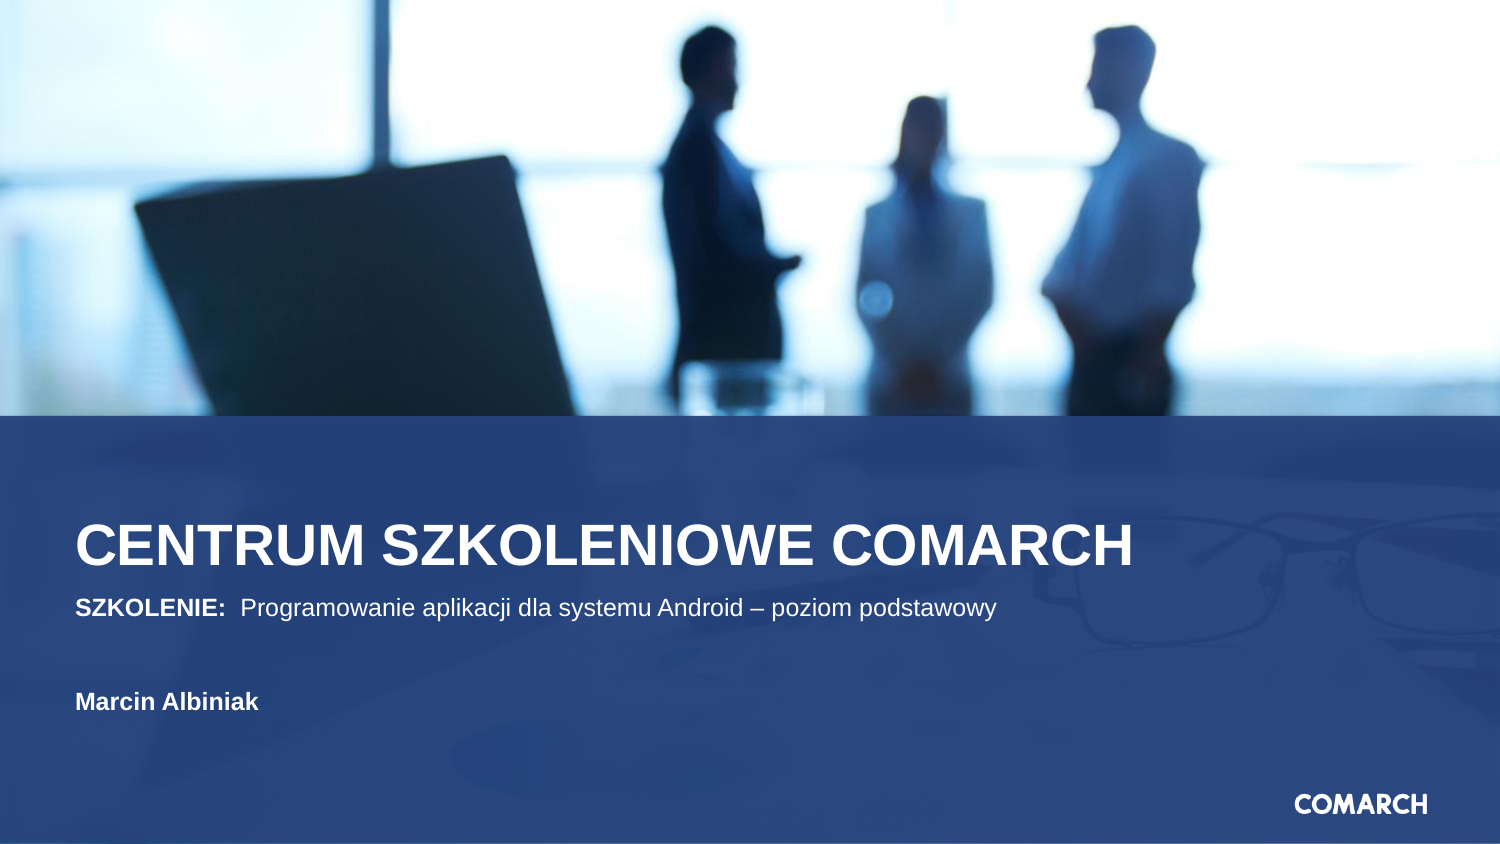

# CENTRUM SZKOLENIOWE COMARCH
SZKOLENIE:  Programowanie aplikacji dla systemu Android – poziom podstawowy
Marcin Albiniak